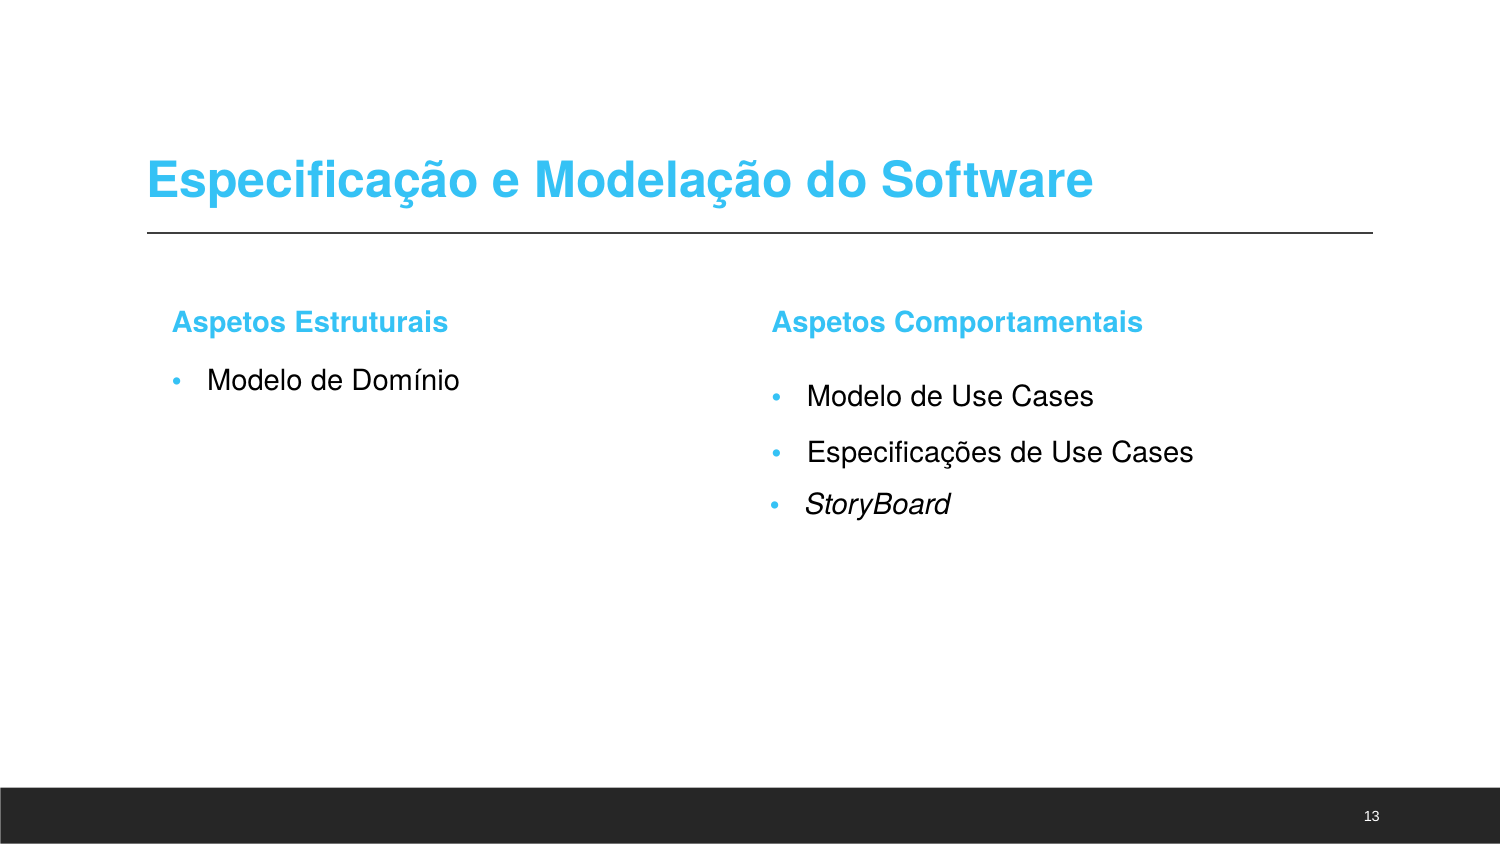

# Especificação e Modelação do Software

Aspetos Estruturais
Aspetos Comportamentais
Modelo de Domínio
Modelo de Use Cases
Especificações de Use Cases
StoryBoard
13